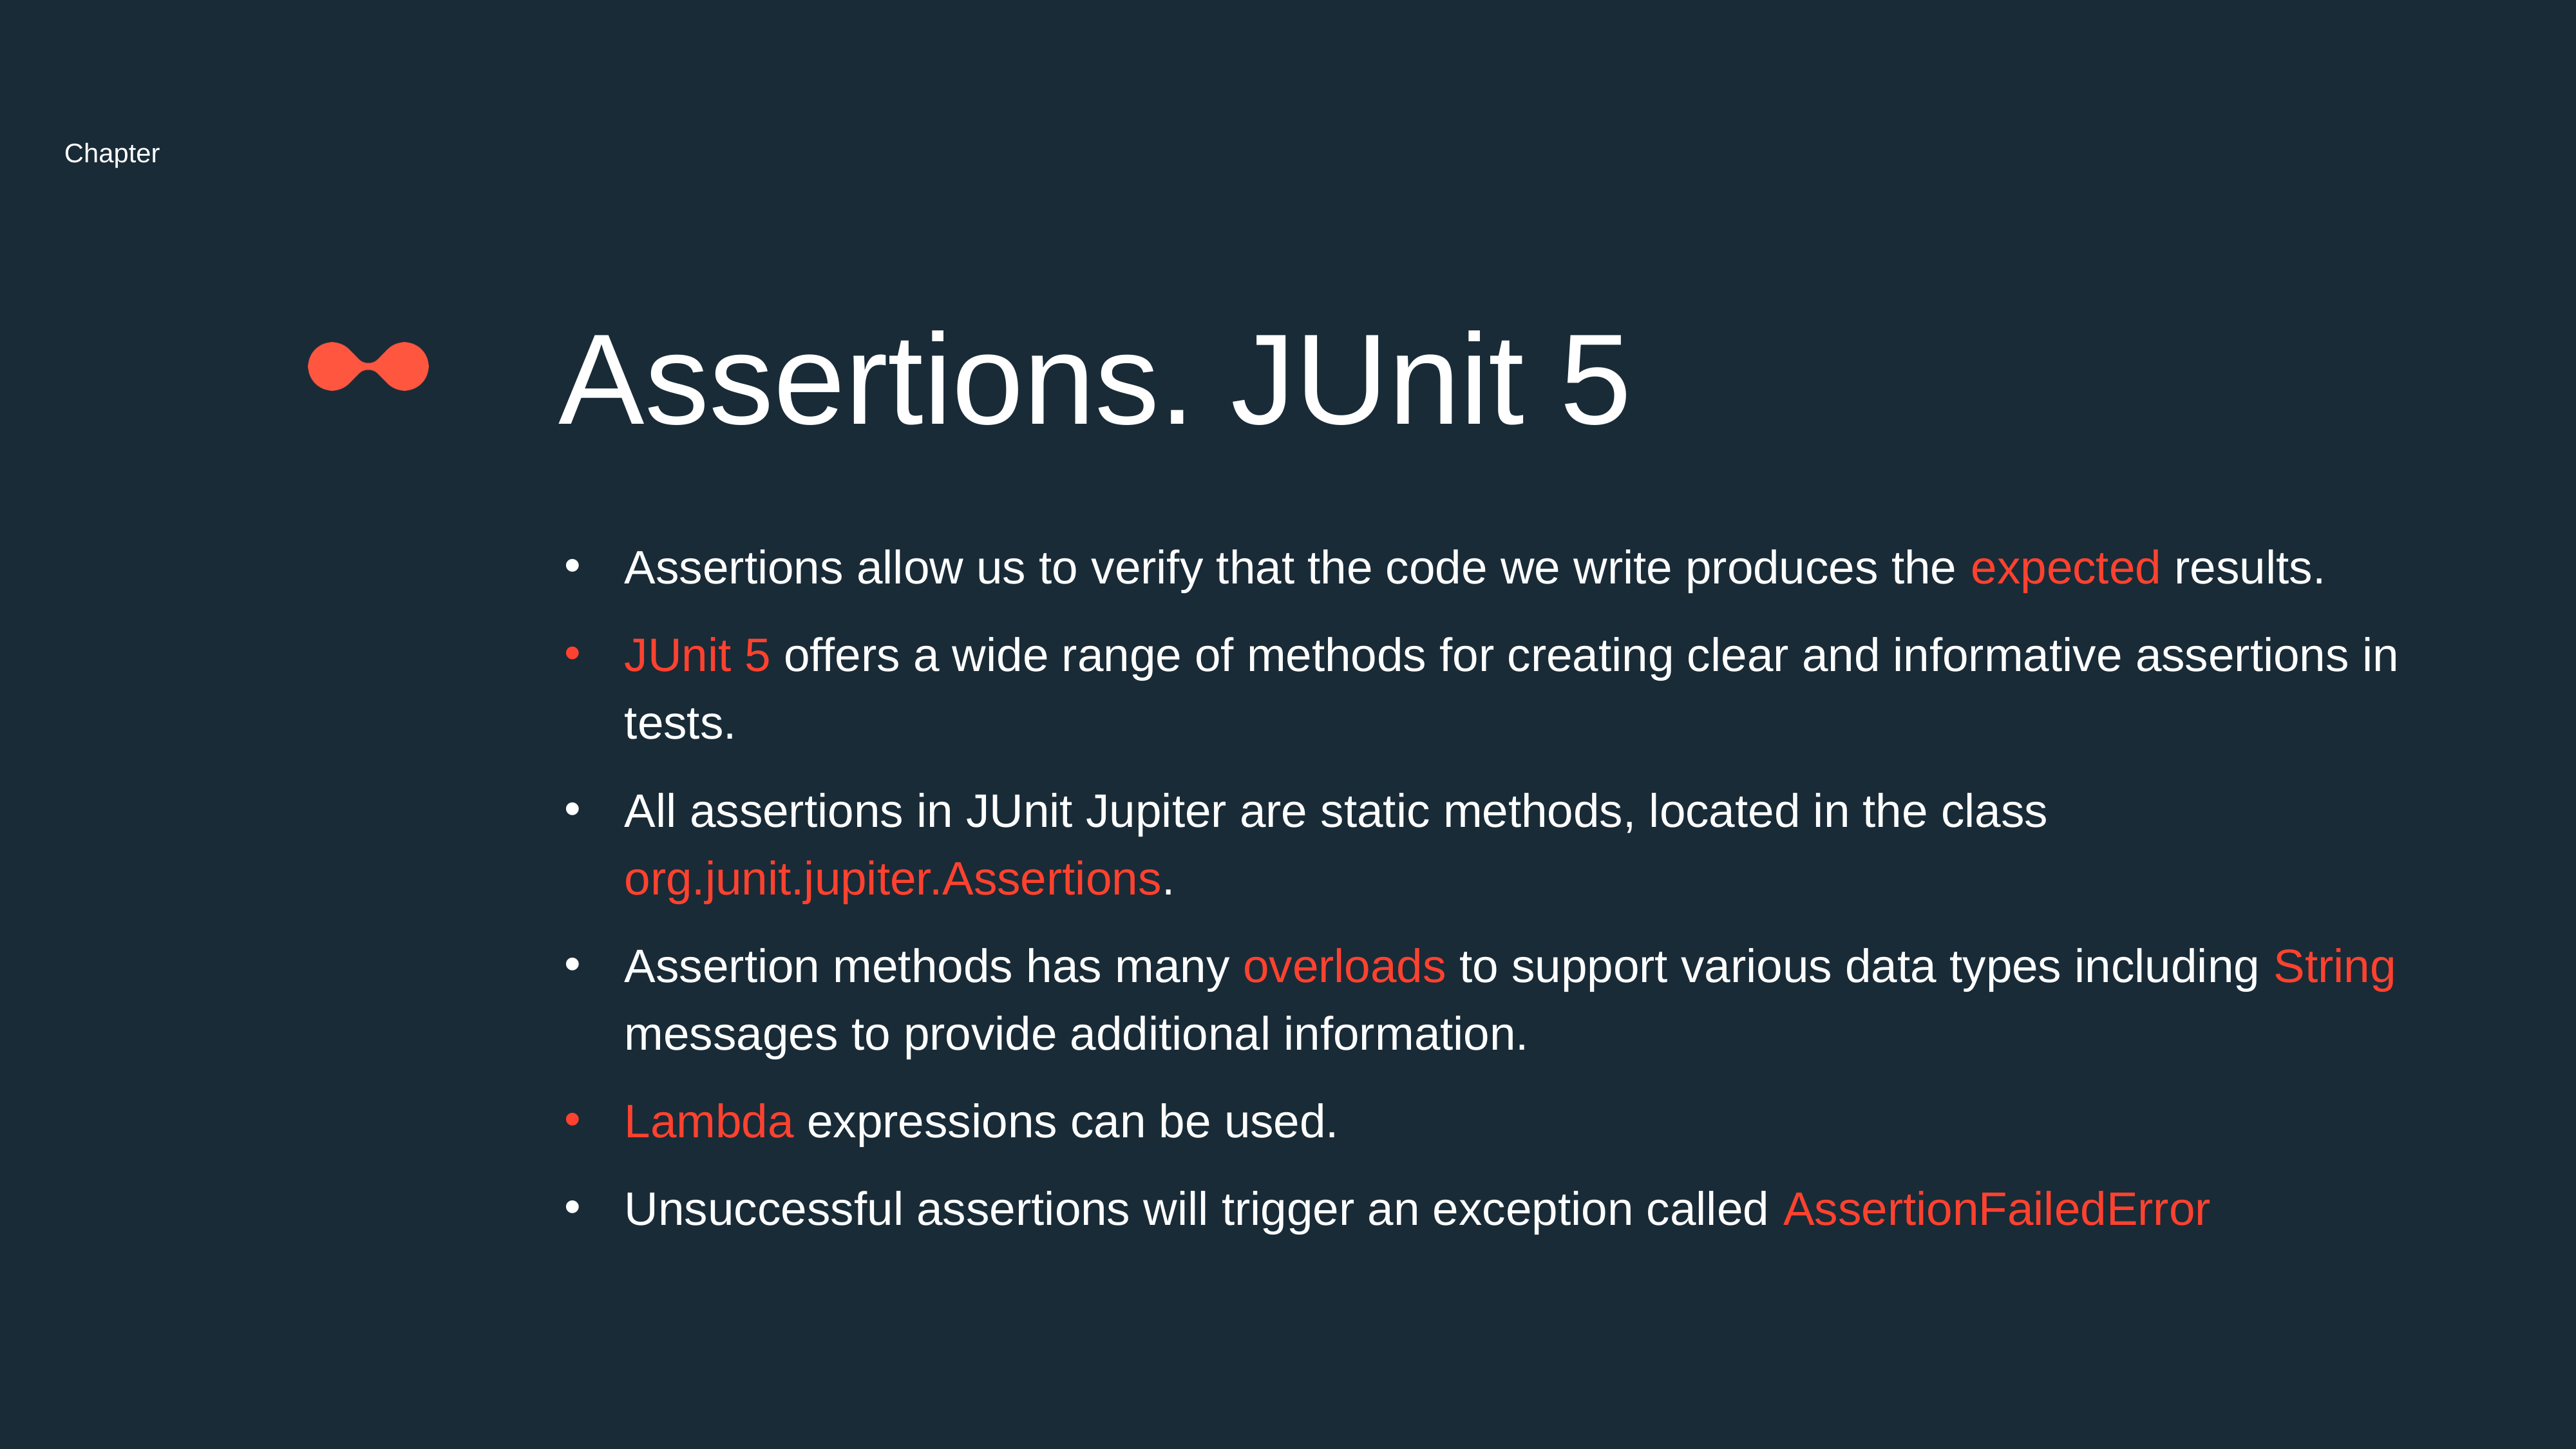

# Assertions. JUnit 5
Assertions allow us to verify that the code we write produces the expected results.
JUnit 5 offers a wide range of methods for creating clear and informative assertions in tests.
All assertions in JUnit Jupiter are static methods, located in the class org.junit.jupiter.Assertions.
Assertion methods has many overloads to support various data types including String messages to provide additional information.
Lambda expressions can be used.
Unsuccessful assertions will trigger an exception called AssertionFailedError